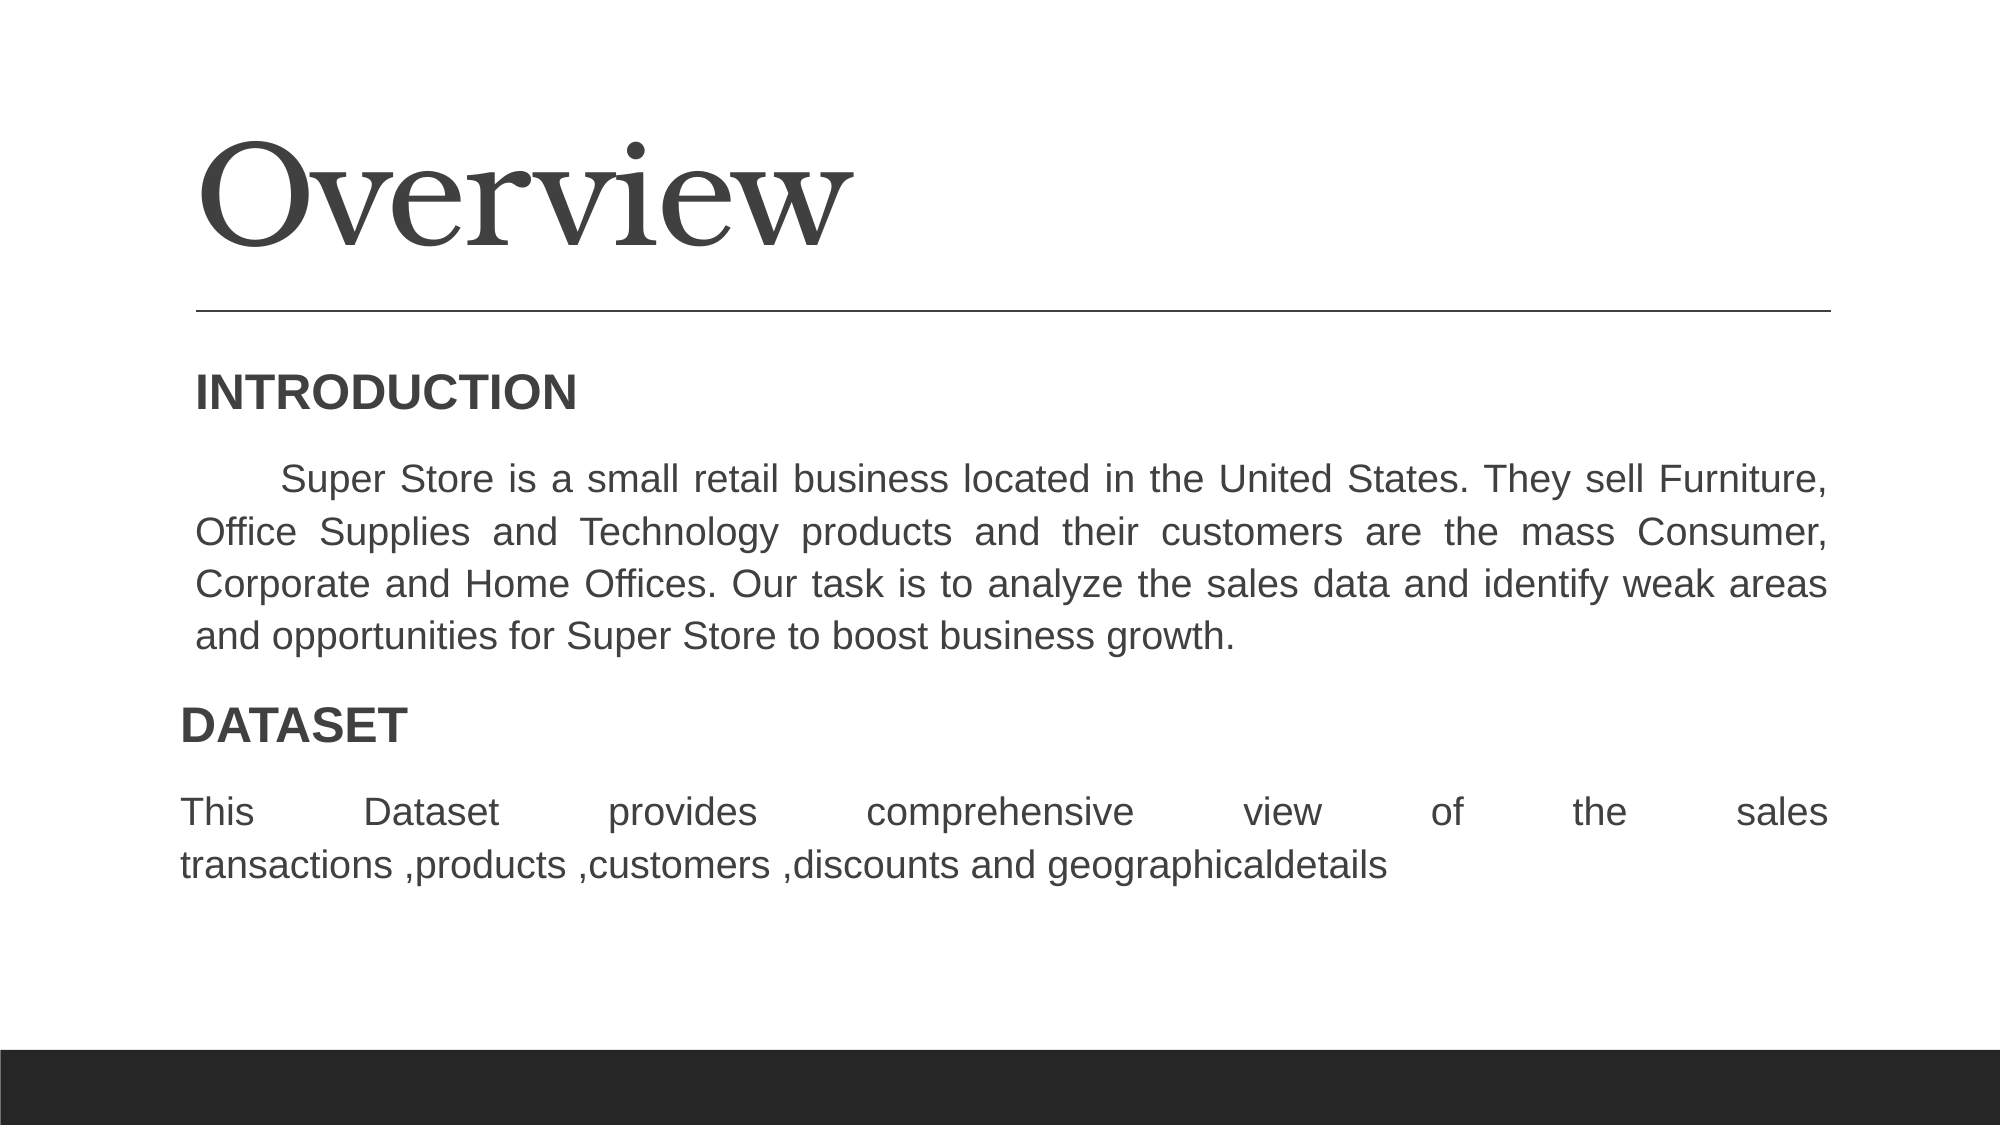

# Overview
INTRODUCTION
      Super Store is a small retail business located in the United States. They sell Furniture, Office Supplies and Technology products and their customers are the mass Consumer, Corporate and Home Offices. Our task is to analyze the sales data and identify weak areas and opportunities for Super Store to boost business growth.
DATASET
This Dataset provides comprehensive view of the sales transactions ,products ,customers ,discounts and geographicaldetails